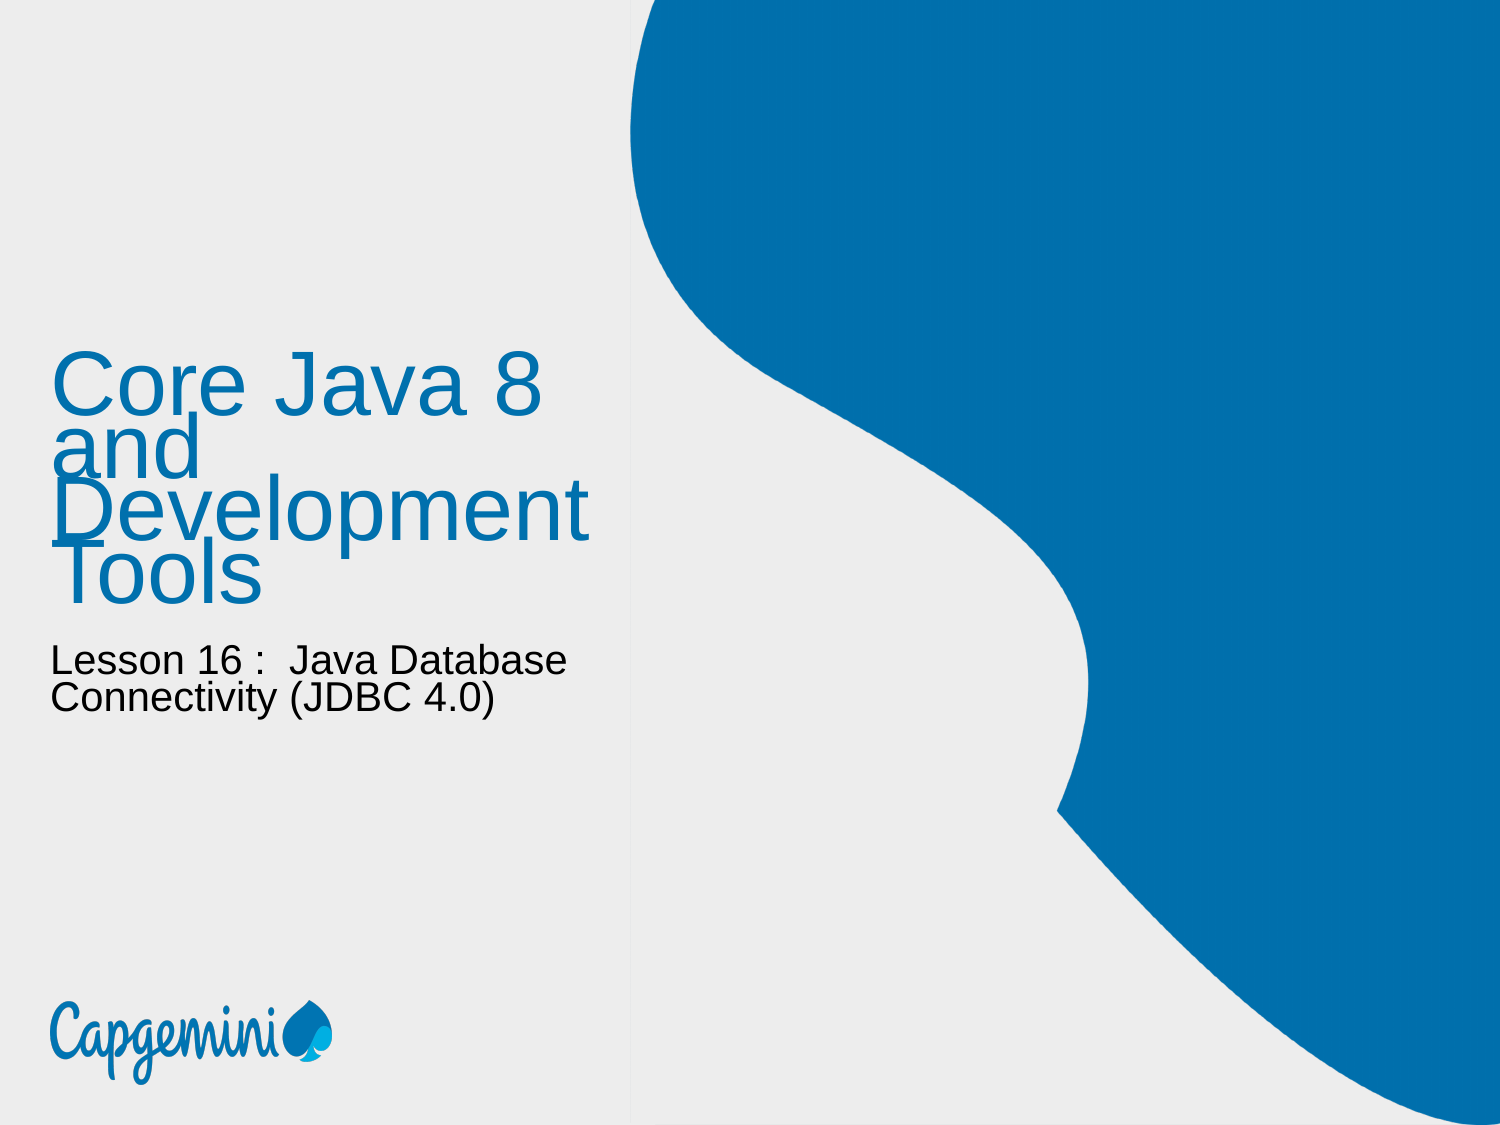

# Core Java 8 and Development Tools
Lesson 16 :  Java Database Connectivity (JDBC 4.0)